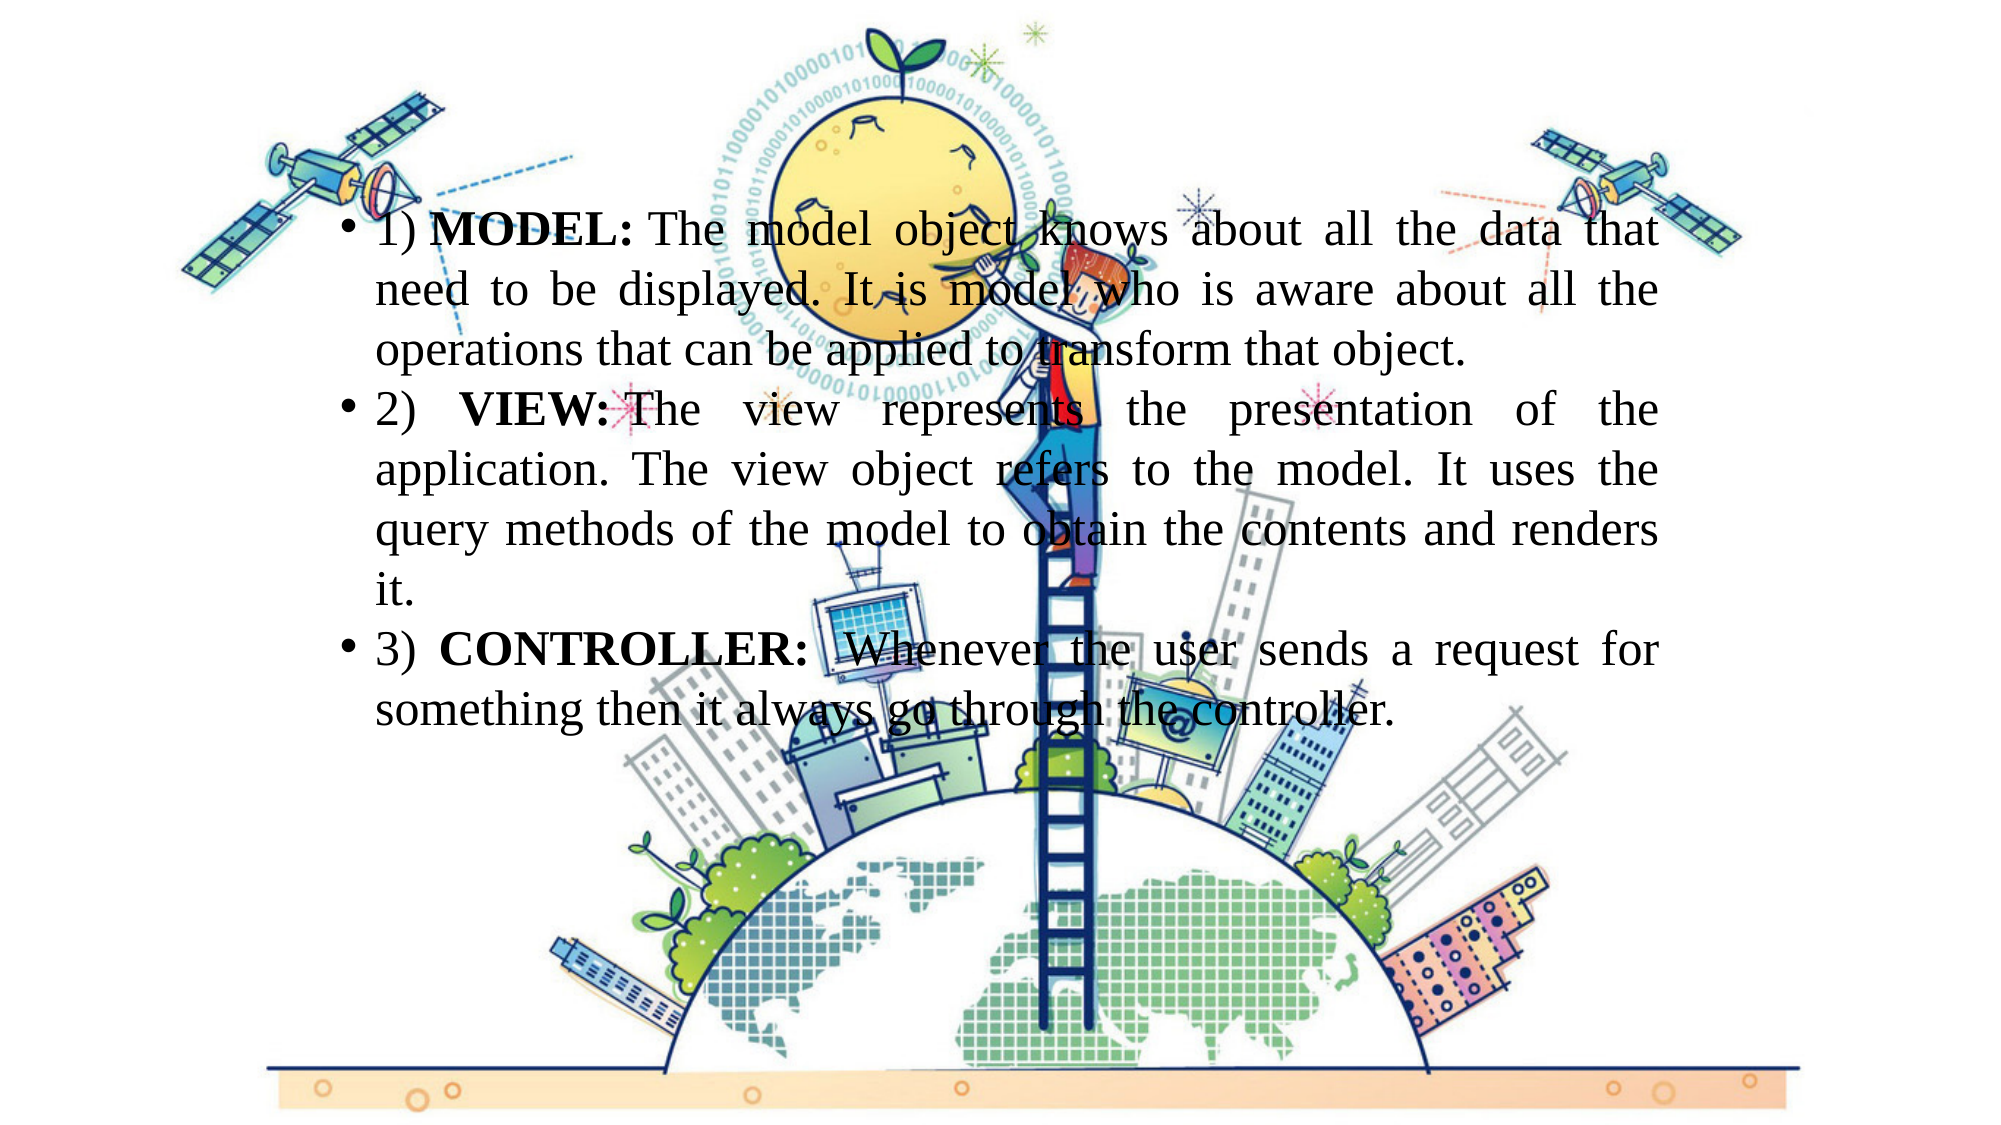

1) MODEL: The model object knows about all the data that need to be displayed. It is model who is aware about all the operations that can be applied to transform that object.
2) VIEW: The view represents the presentation of the application. The view object refers to the model. It uses the query methods of the model to obtain the contents and renders it.
3) CONTROLLER:  Whenever the user sends a request for something then it always go through the controller.